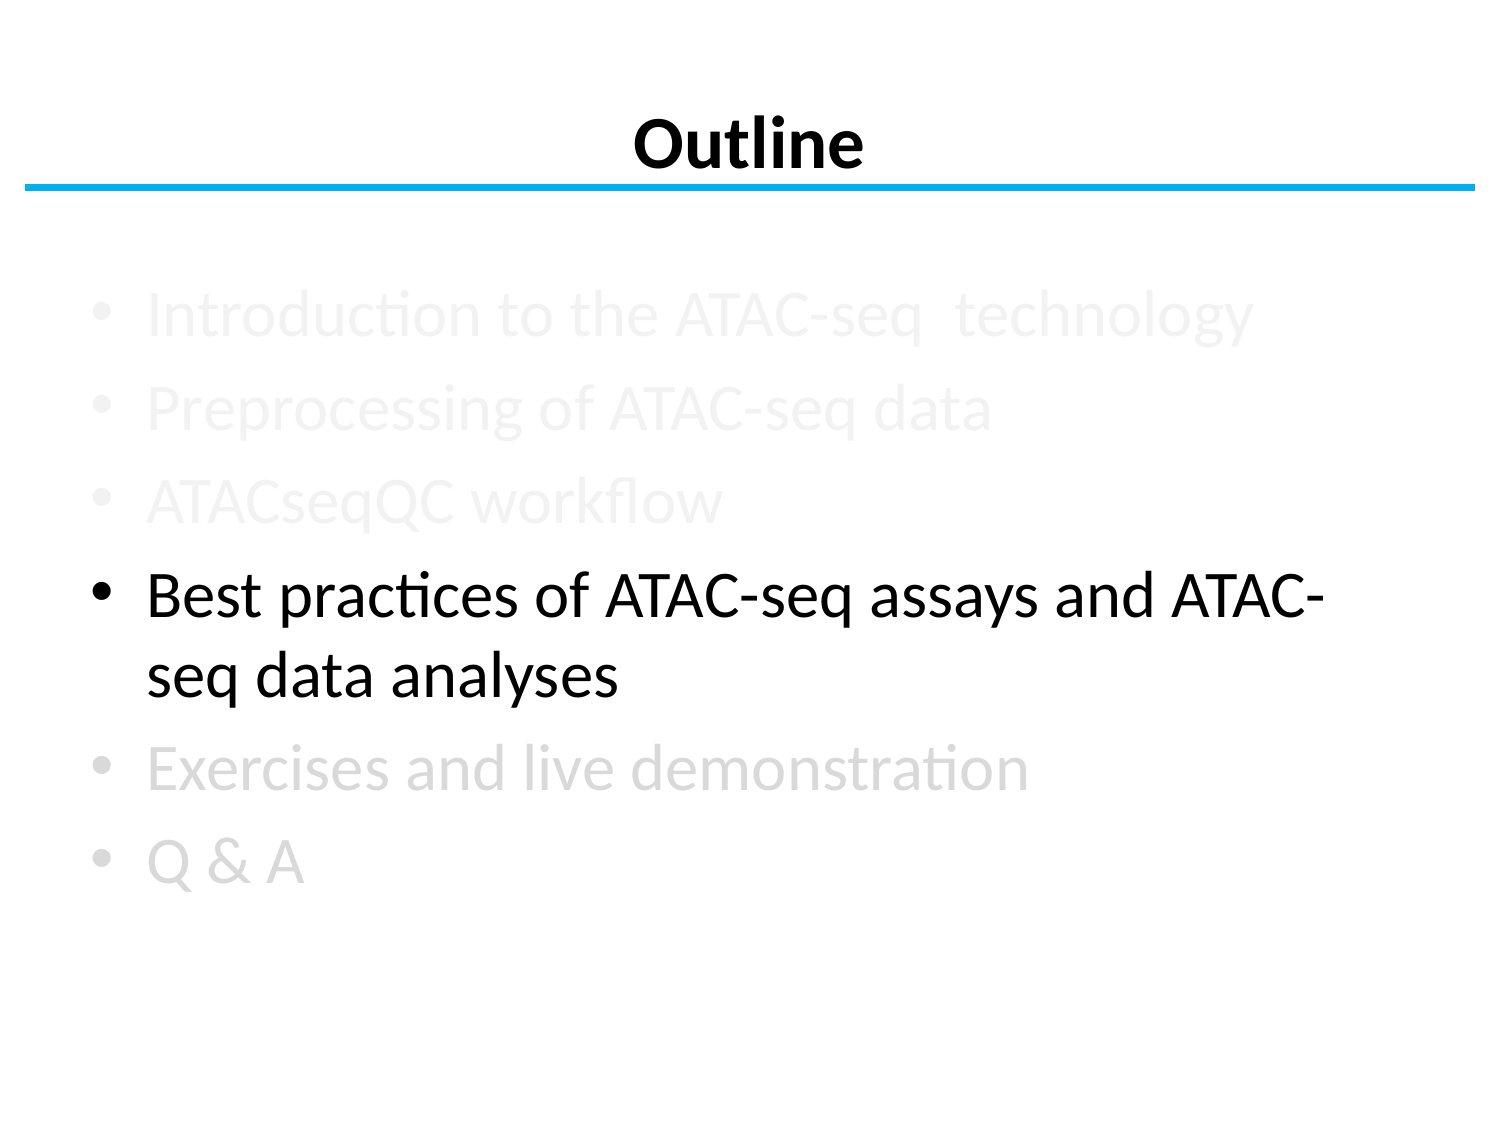

# Outline
Introduction to the ATAC-seq  technology
Preprocessing of ATAC-seq data
ATACseqQC workflow
Best practices of ATAC-seq assays and ATAC-seq data analyses
Exercises and live demonstration
Q & A